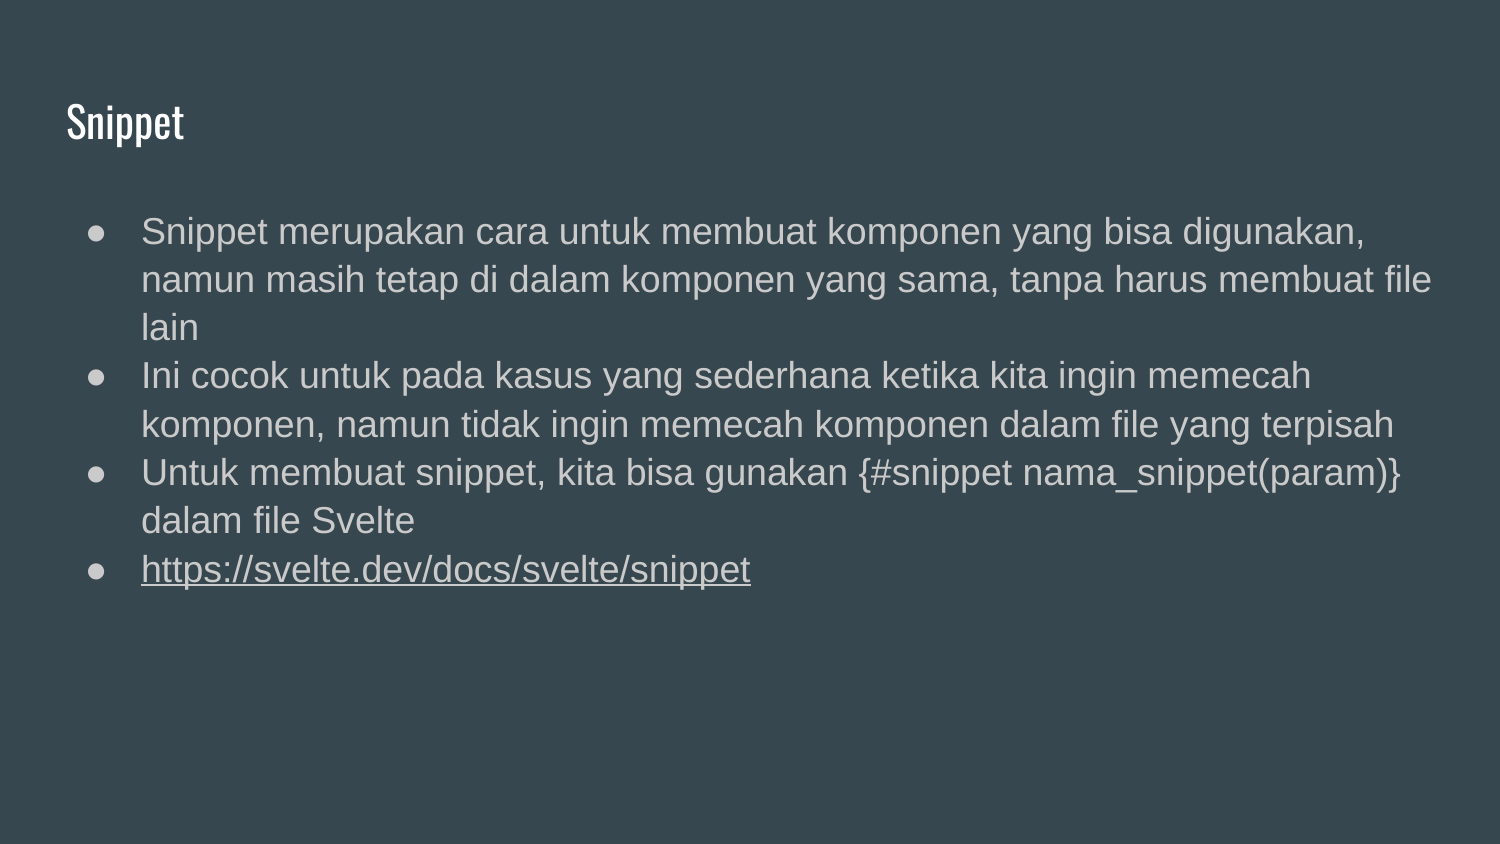

# Snippet
Snippet merupakan cara untuk membuat komponen yang bisa digunakan, namun masih tetap di dalam komponen yang sama, tanpa harus membuat file lain
Ini cocok untuk pada kasus yang sederhana ketika kita ingin memecah komponen, namun tidak ingin memecah komponen dalam file yang terpisah
Untuk membuat snippet, kita bisa gunakan {#snippet nama_snippet(param)} dalam file Svelte
https://svelte.dev/docs/svelte/snippet